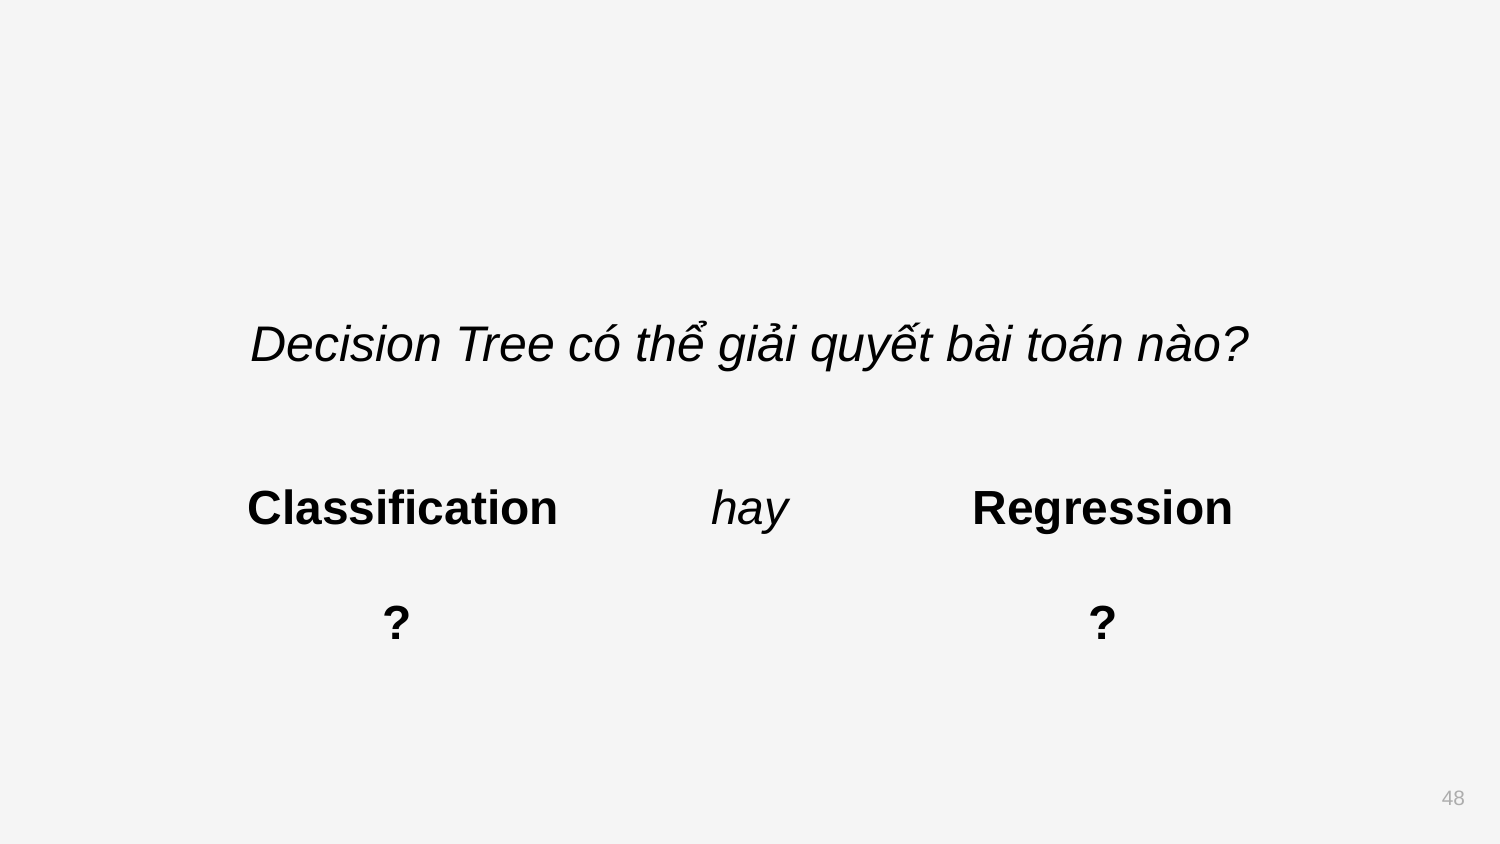

Decision Tree có thể giải quyết bài toán nào?
Classification?
hay
Regression?
48